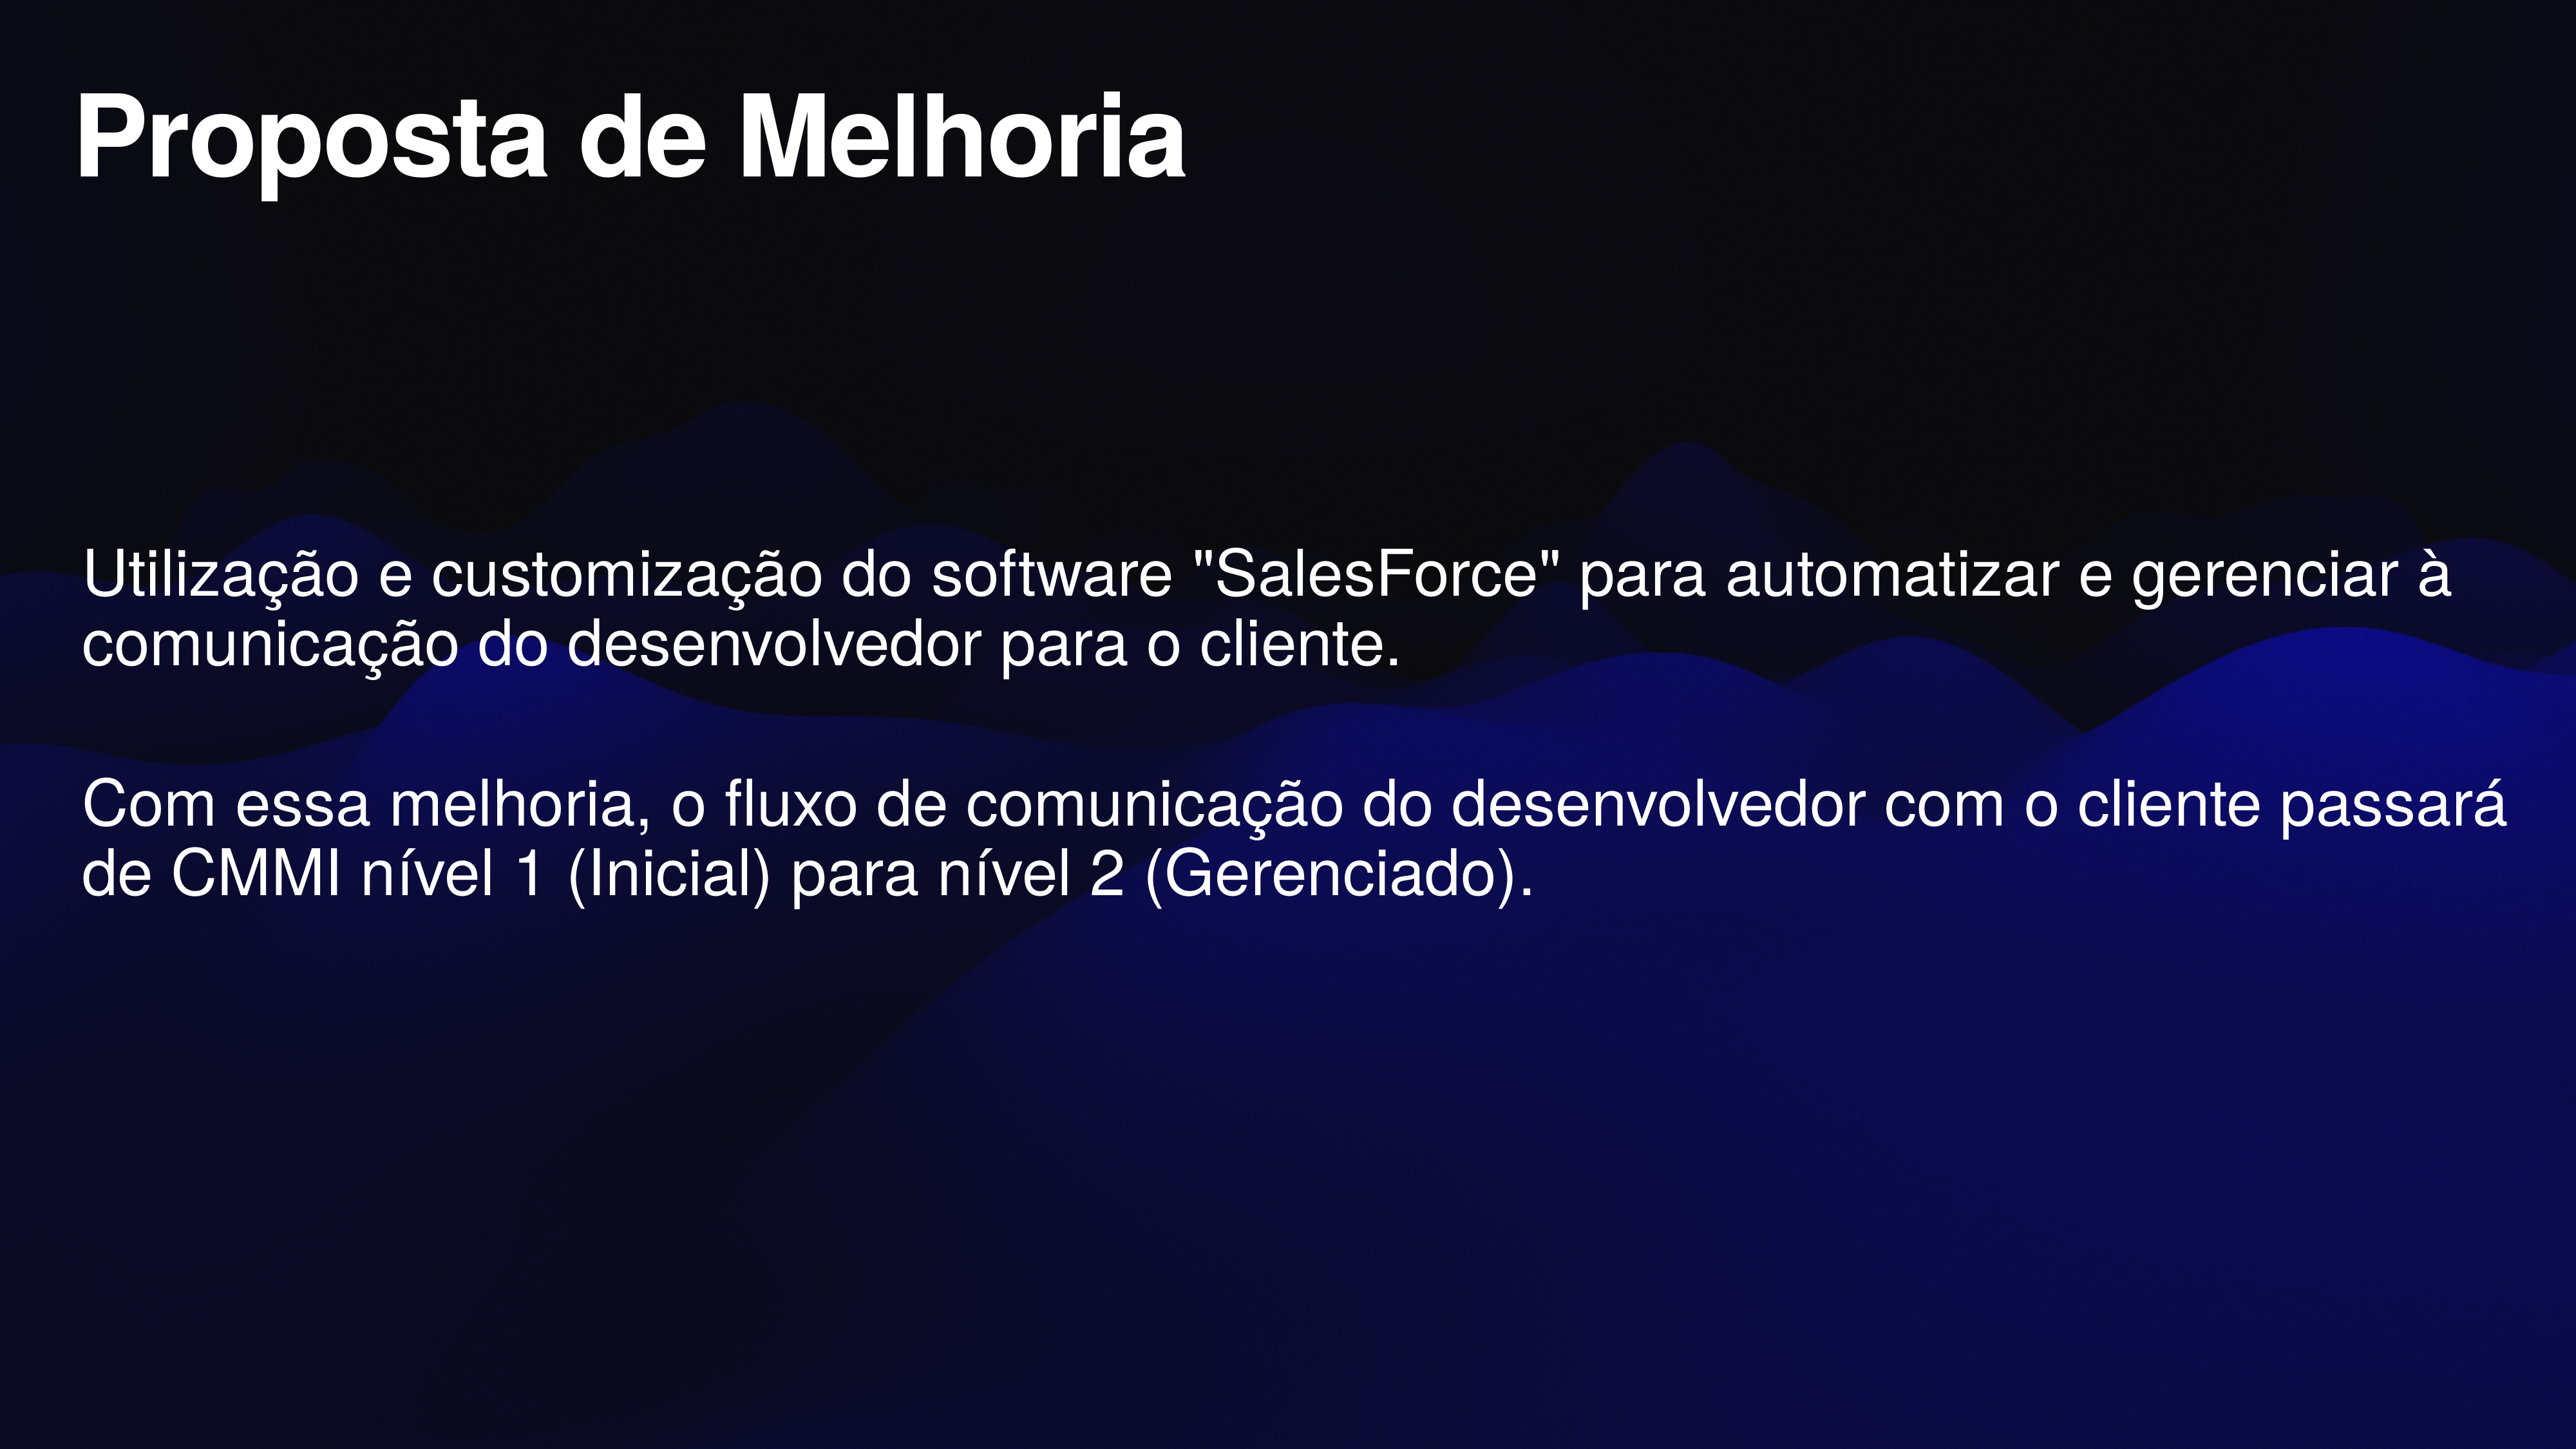

Proposta de Melhoria
Utilização e customização do software "SalesForce" para automatizar e gerenciar à comunicação do desenvolvedor para o cliente.
Com essa melhoria, o fluxo de comunicação do desenvolvedor com o cliente passará de CMMI nível 1 (Inicial) para nível 2 (Gerenciado).